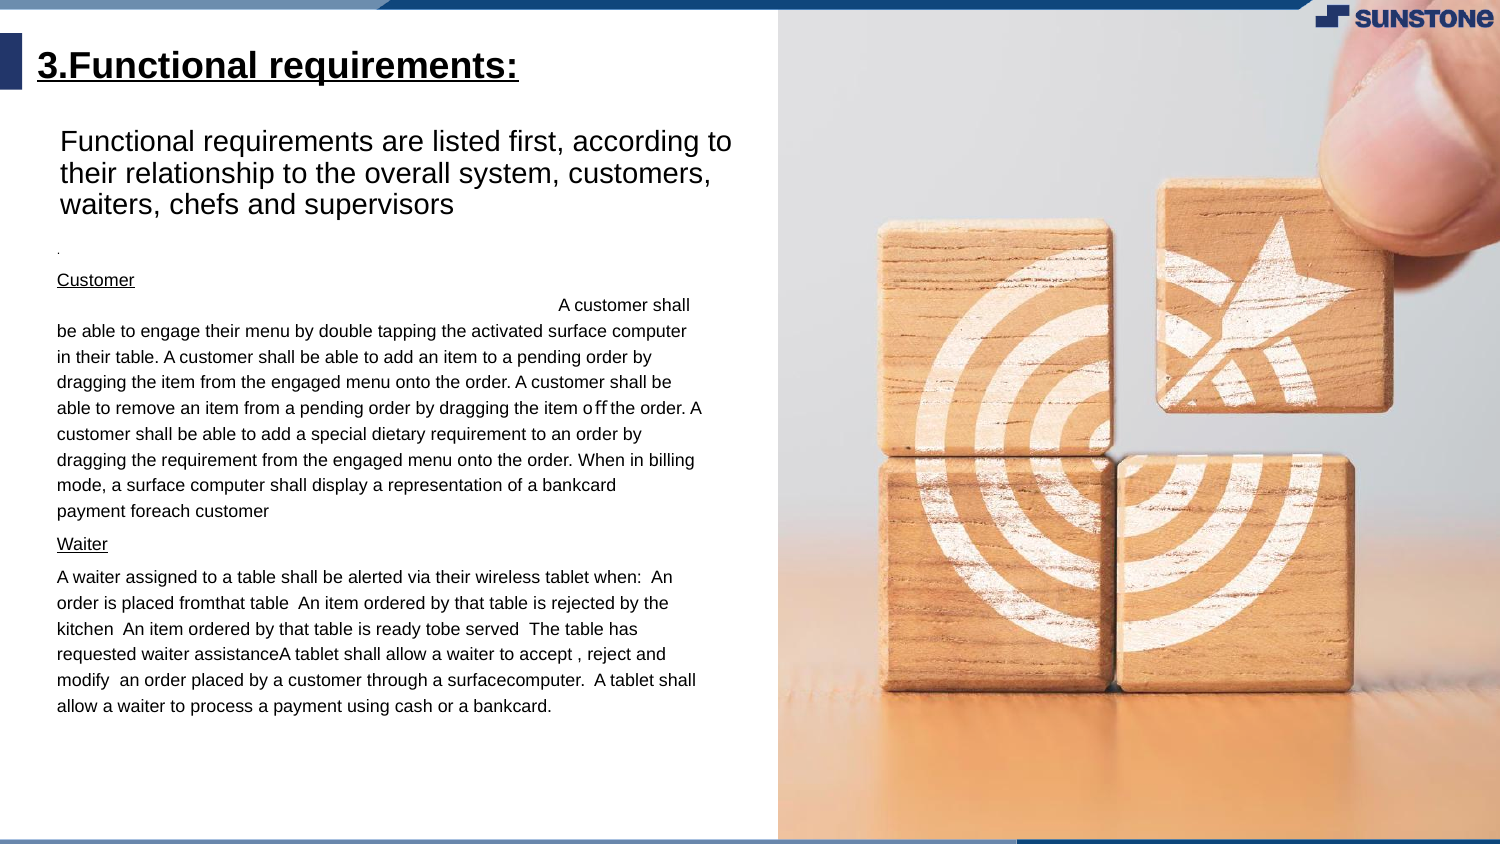

# 3.Functional requirements:
Functional requirements are listed first, according to their relationship to the overall system, customers, waiters, chefs and supervisors
.
Customer                                                                                                                                                                                                                        A customer shall be able to engage their menu by double tapping the activated surface computer in their table. A customer shall be able to add an item to a pending order by dragging the item from the engaged menu onto the order. A customer shall be able to remove an item from a pending order by dragging the item oﬀ the order. A customer shall be able to add a special dietary requirement to an order by dragging the requirement from the engaged menu onto the order. When in billing mode, a surface computer shall display a representation of a bankcard payment foreach customer
Waiter
A waiter assigned to a table shall be alerted via their wireless tablet when:  An order is placed fromthat table  An item ordered by that table is rejected by the kitchen  An item ordered by that table is ready tobe served  The table has requested waiter assistanceA tablet shall allow a waiter to accept , reject and modify  an order placed by a customer through a surfacecomputer.  A tablet shall allow a waiter to process a payment using cash or a bankcard.